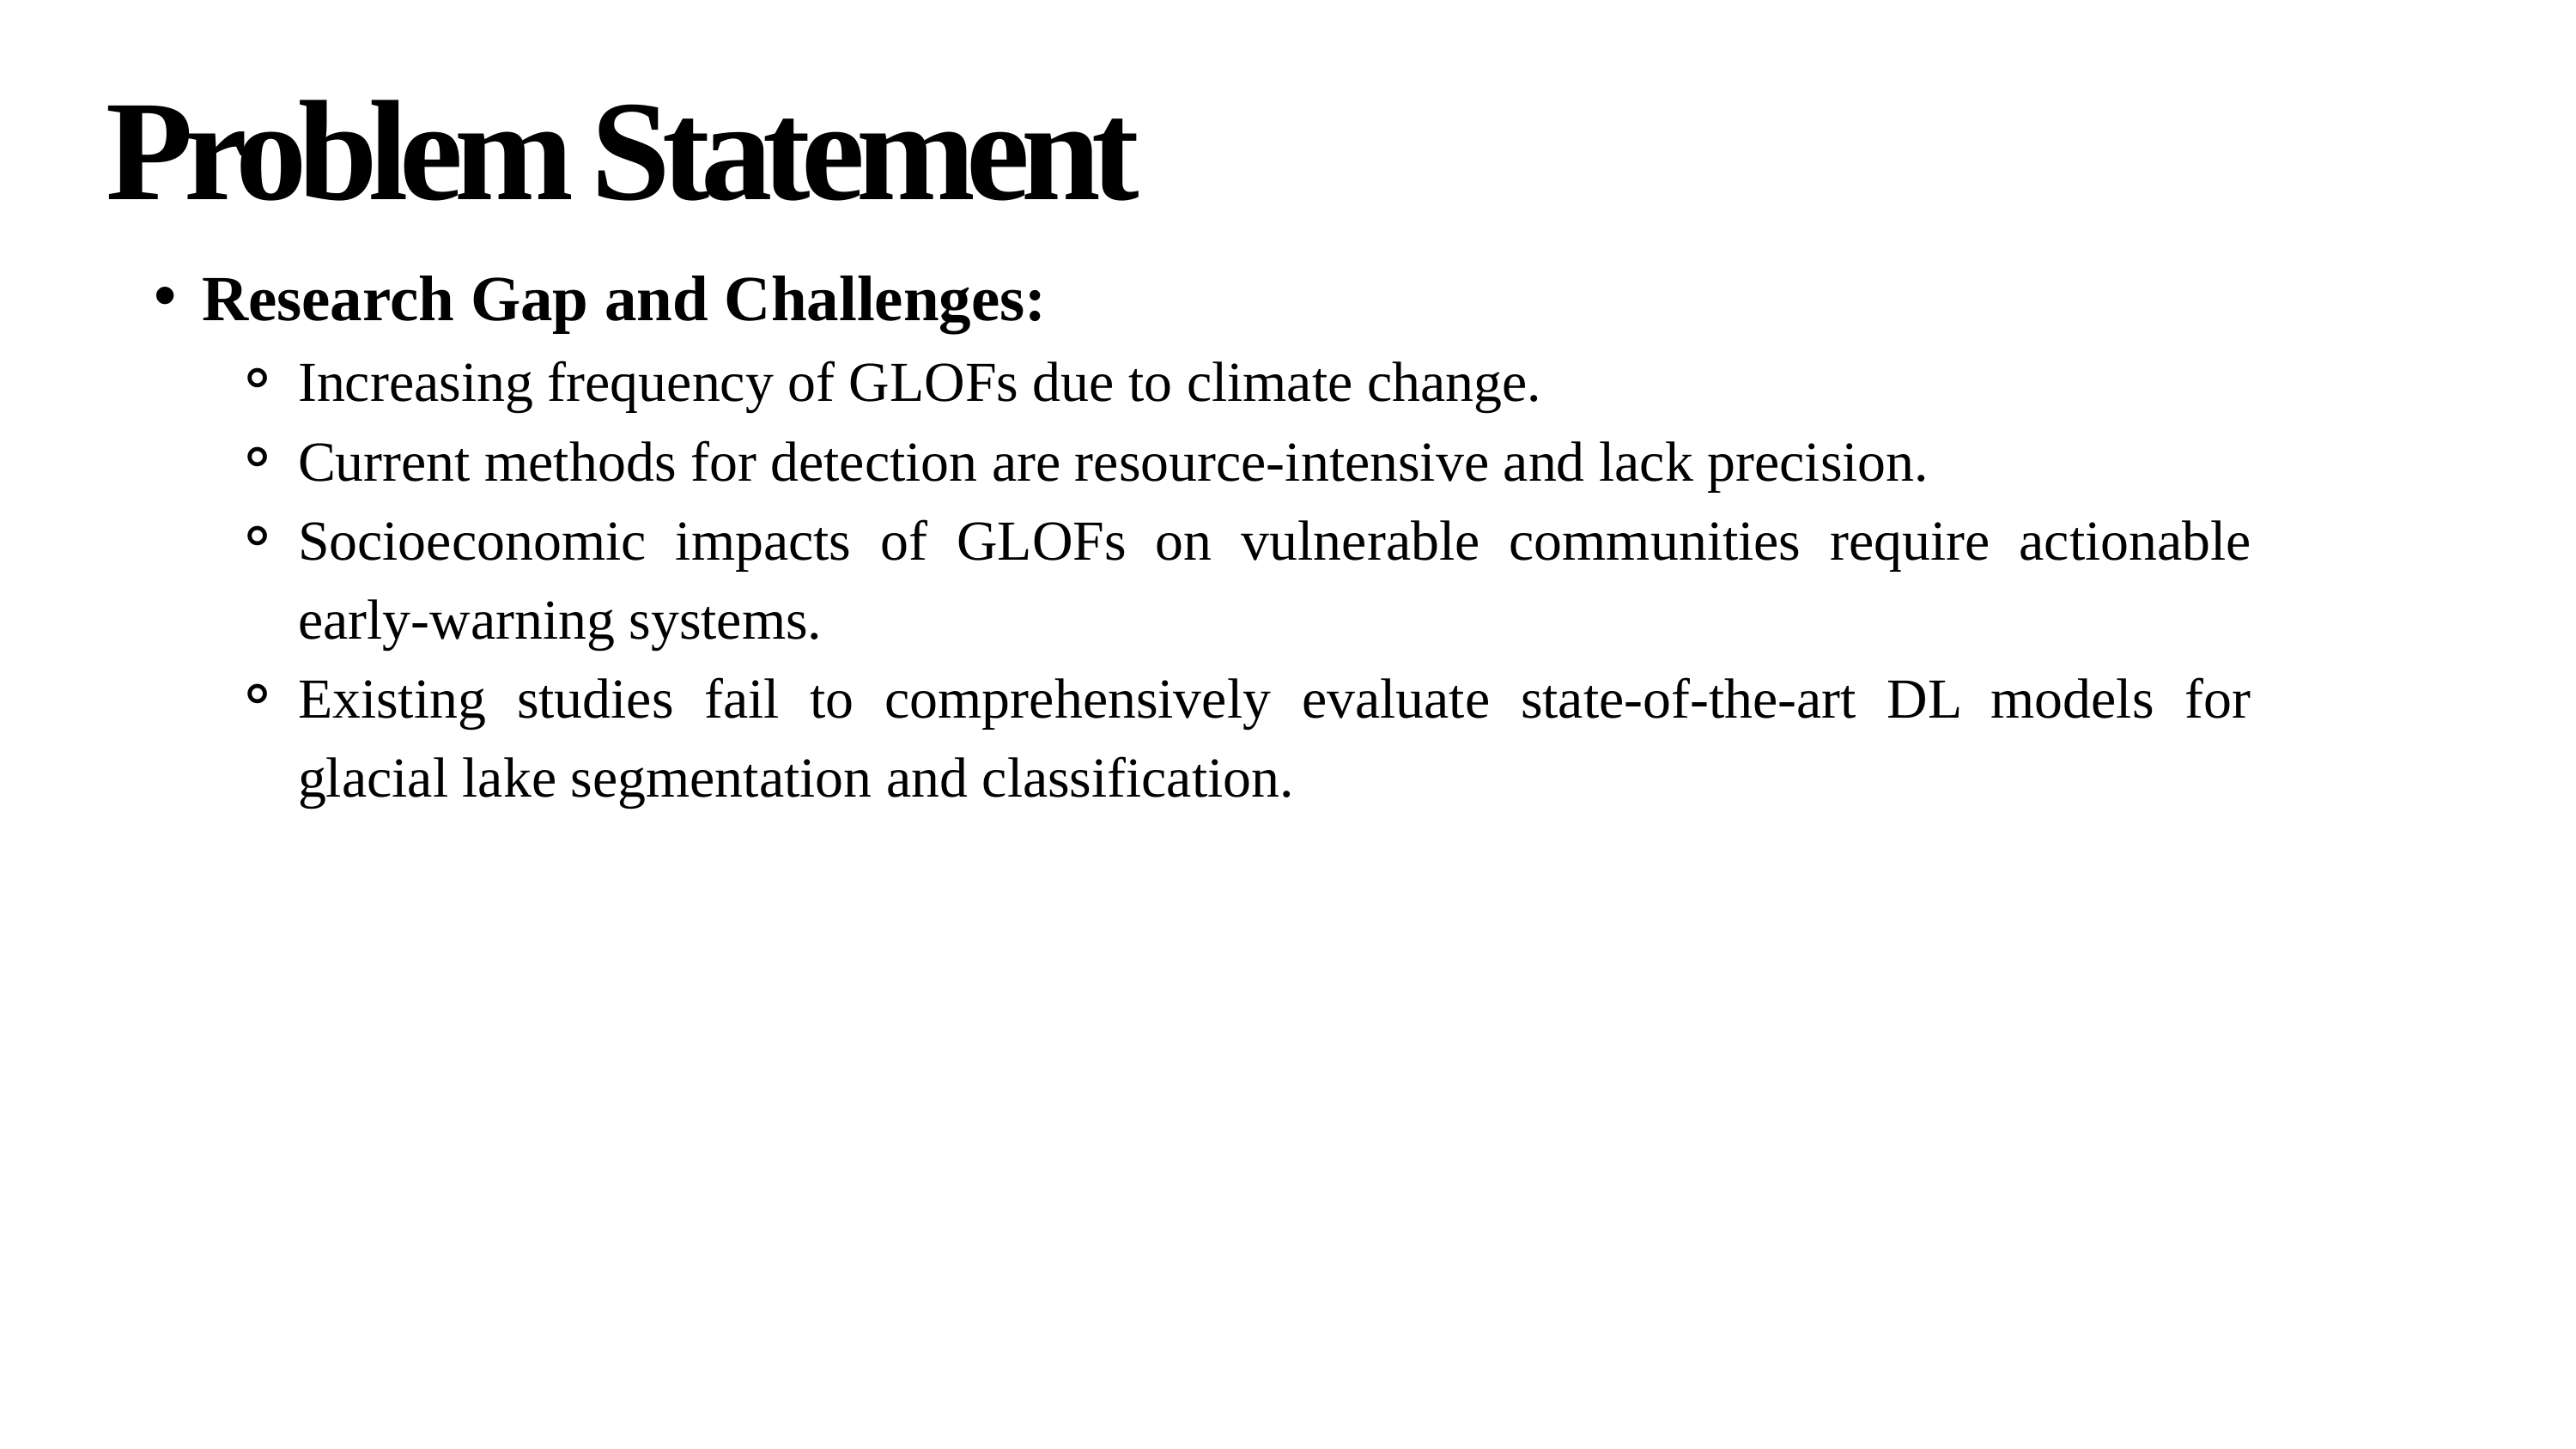

Problem Statement
Research Gap and Challenges:
Increasing frequency of GLOFs due to climate change.
Current methods for detection are resource-intensive and lack precision.
Socioeconomic impacts of GLOFs on vulnerable communities require actionable early-warning systems.
Existing studies fail to comprehensively evaluate state-of-the-art DL models for glacial lake segmentation and classification.